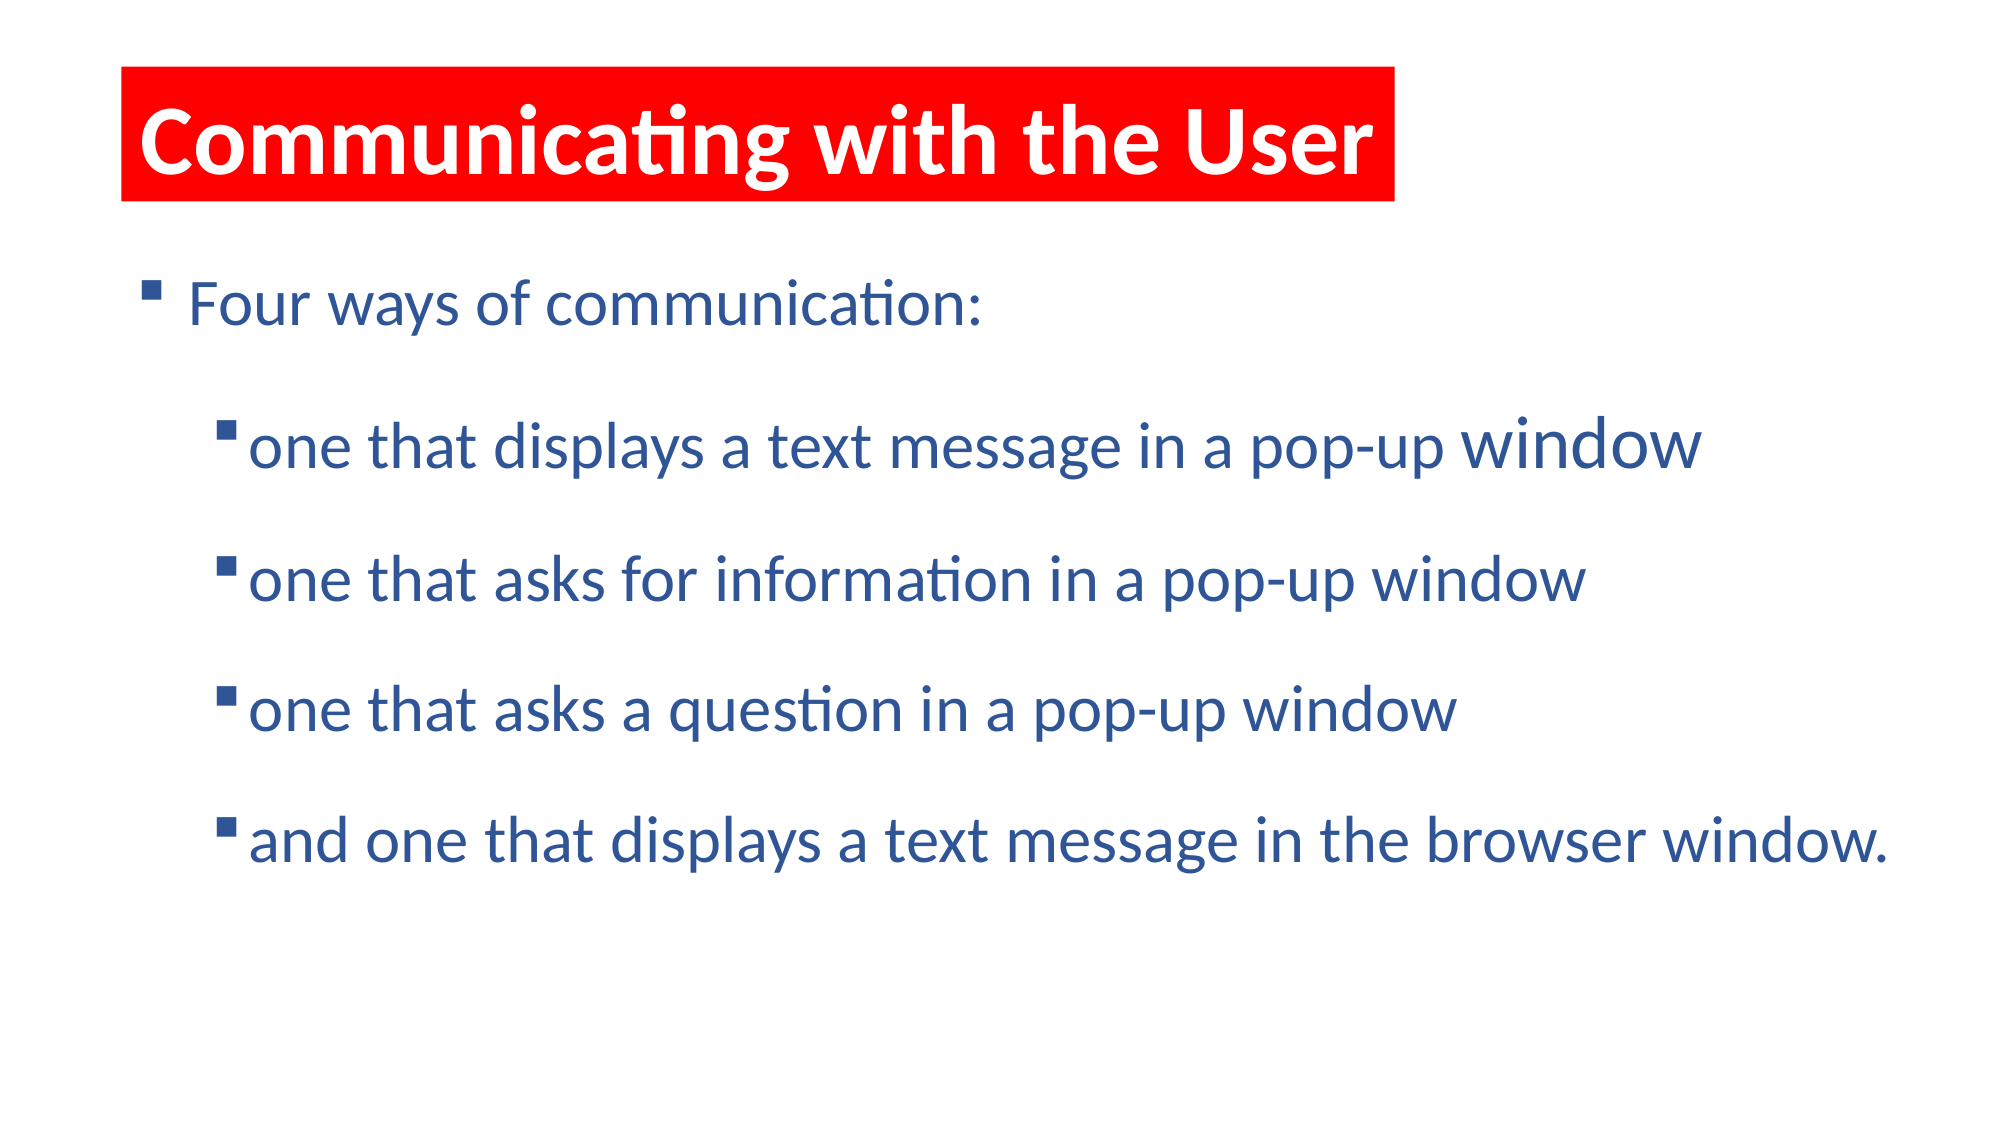

Communicating with the User
 Four ways of communication:
one that displays a text message in a pop-up window
one that asks for information in a pop-up window
one that asks a question in a pop-up window
and one that displays a text message in the browser window.